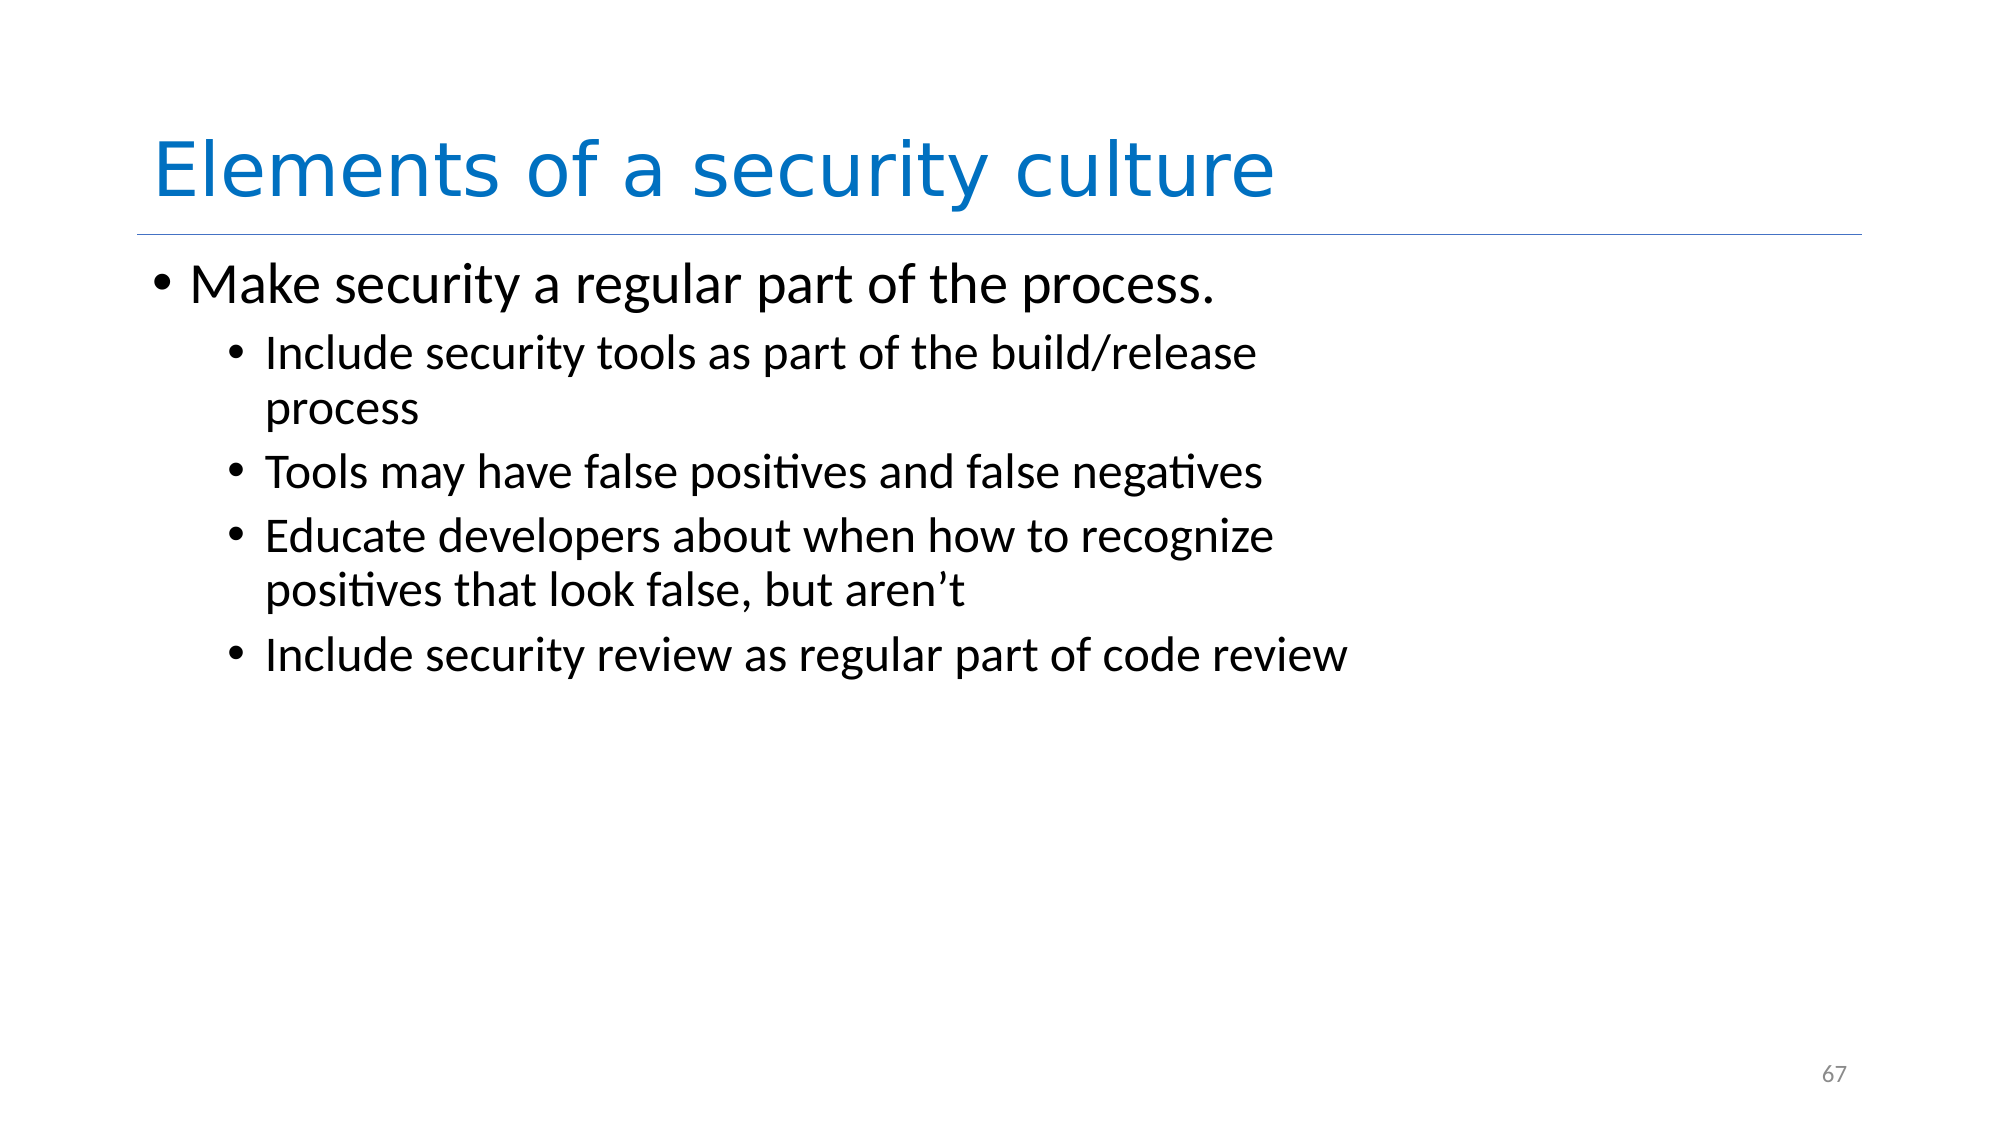

# Elements of a security culture
Make security a regular part of the process.
Include security tools as part of the build/release process
Tools may have false positives and false negatives
Educate developers about when how to recognize positives that look false, but aren’t
Include security review as regular part of code review
67